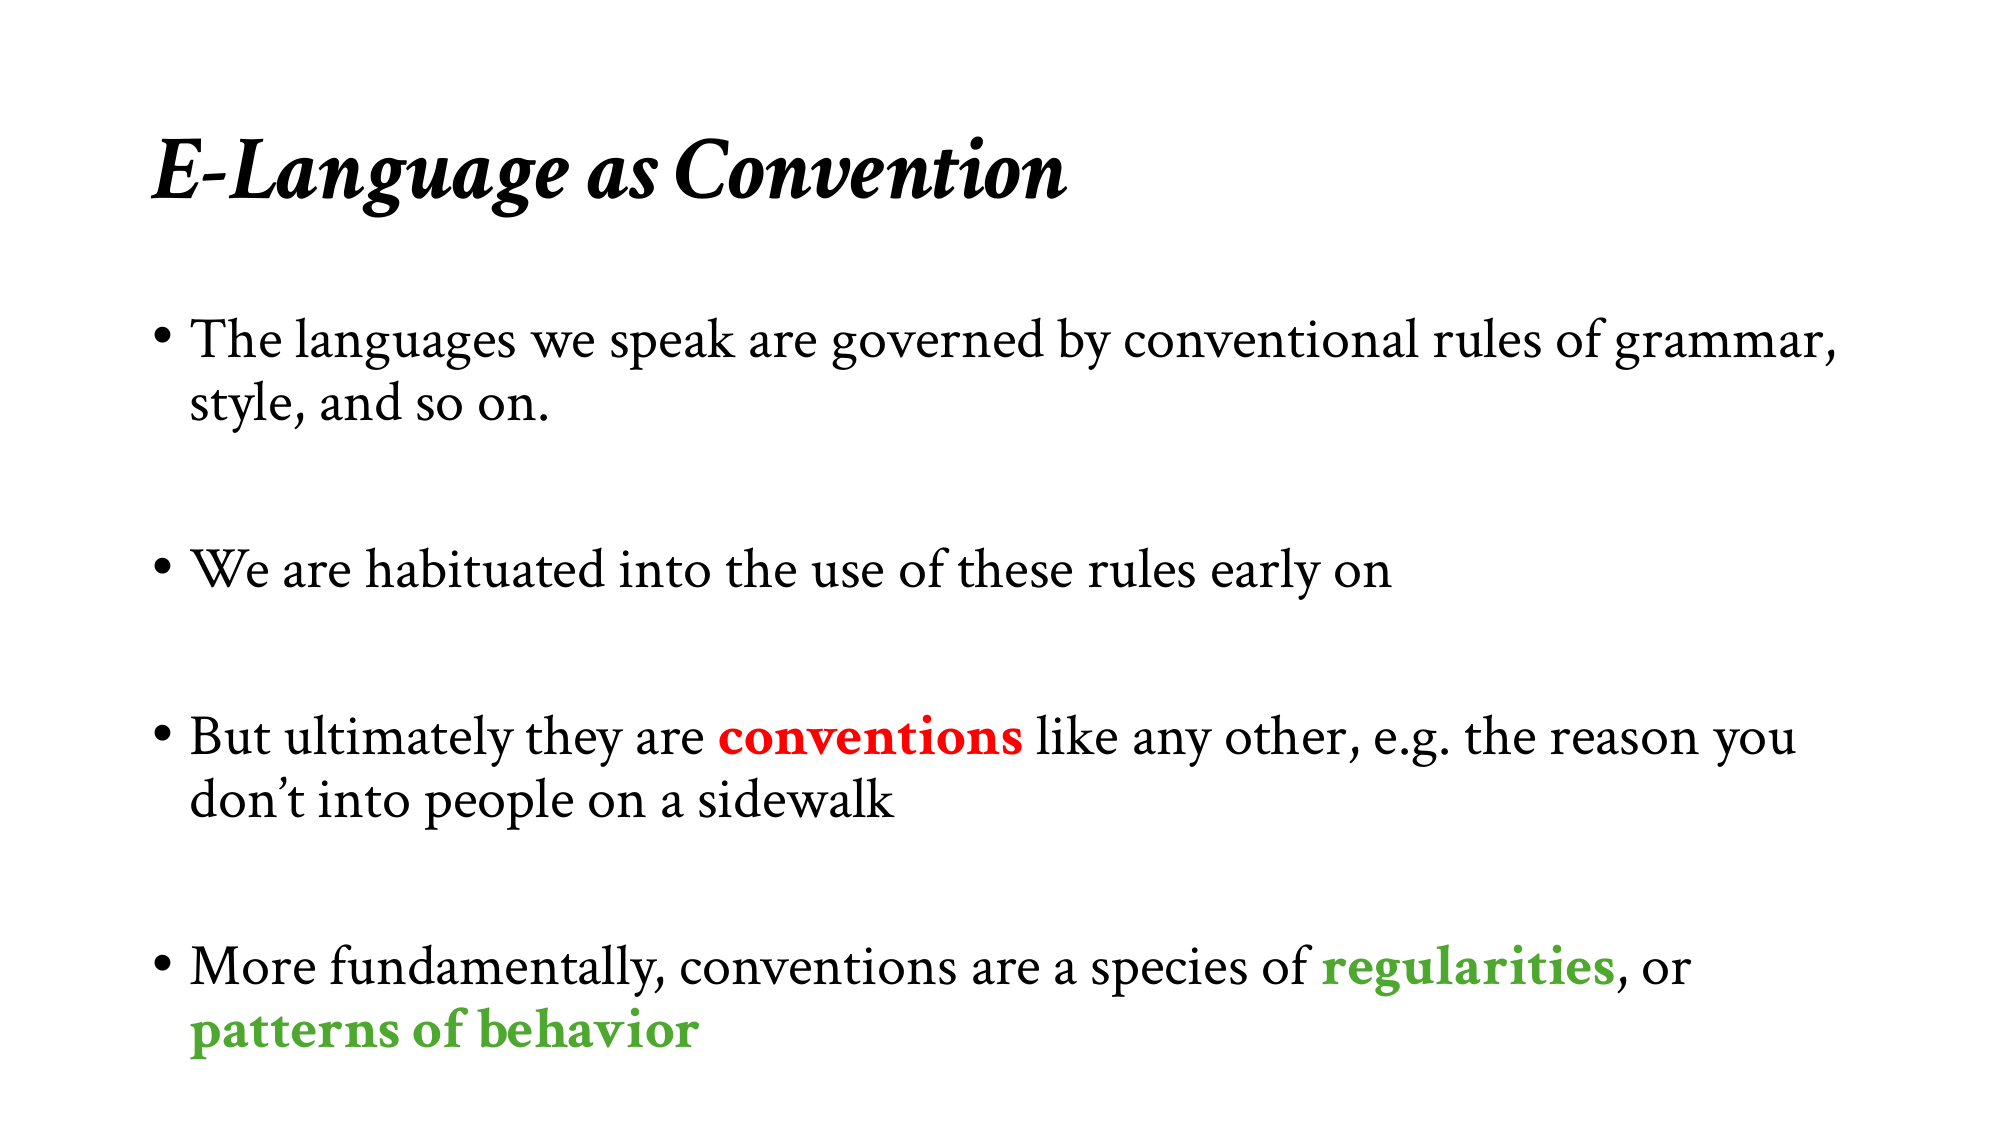

# E-Language as Convention
The languages we speak are governed by conventional rules of grammar, style, and so on.

We are habituated into the use of these rules early on

But ultimately they are conventions like any other, e.g. the reason you don’t into people on a sidewalk

More fundamentally, conventions are a species of regularities, or patterns of behavior